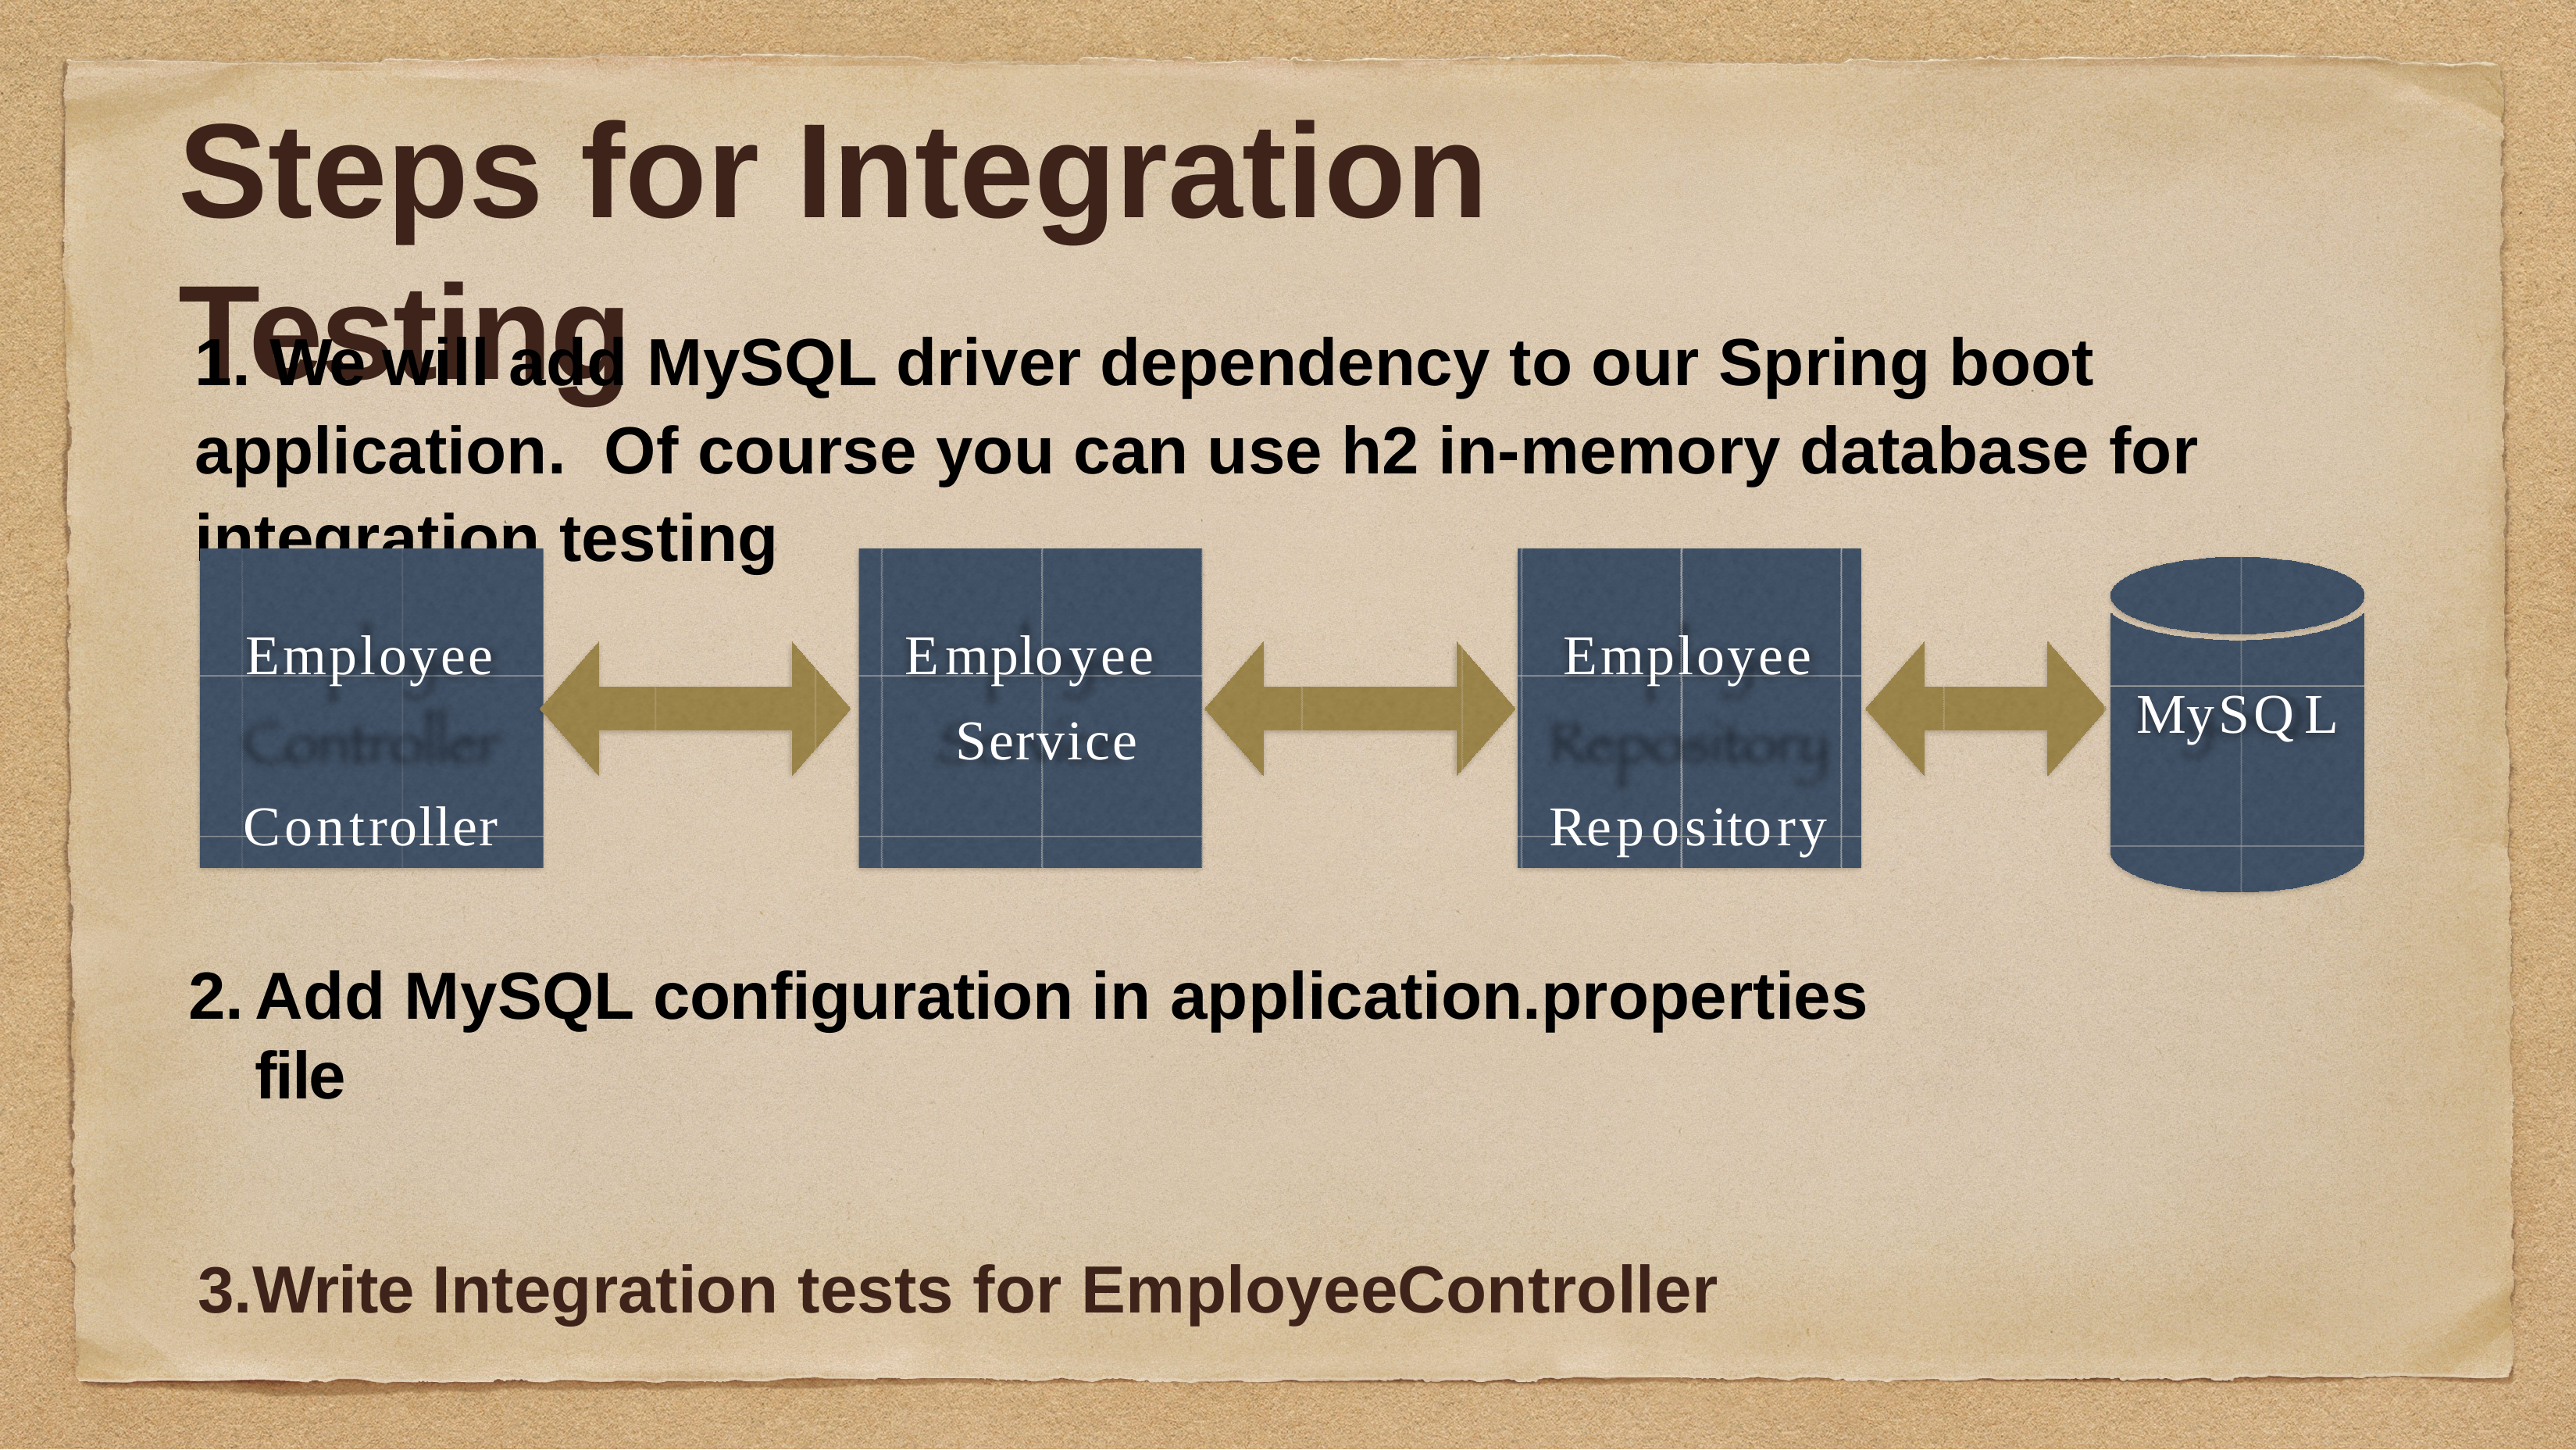

# Steps for Integration Testing
1. We will add MySQL driver dependency to our Spring boot application.  Of course you can use h2 in-memory database for integration testing

Employee  Service
Employee  Repository

Employee  Controller

MySQL
Add MySQL configuration in application.properties file

Write Integration tests for EmployeeController